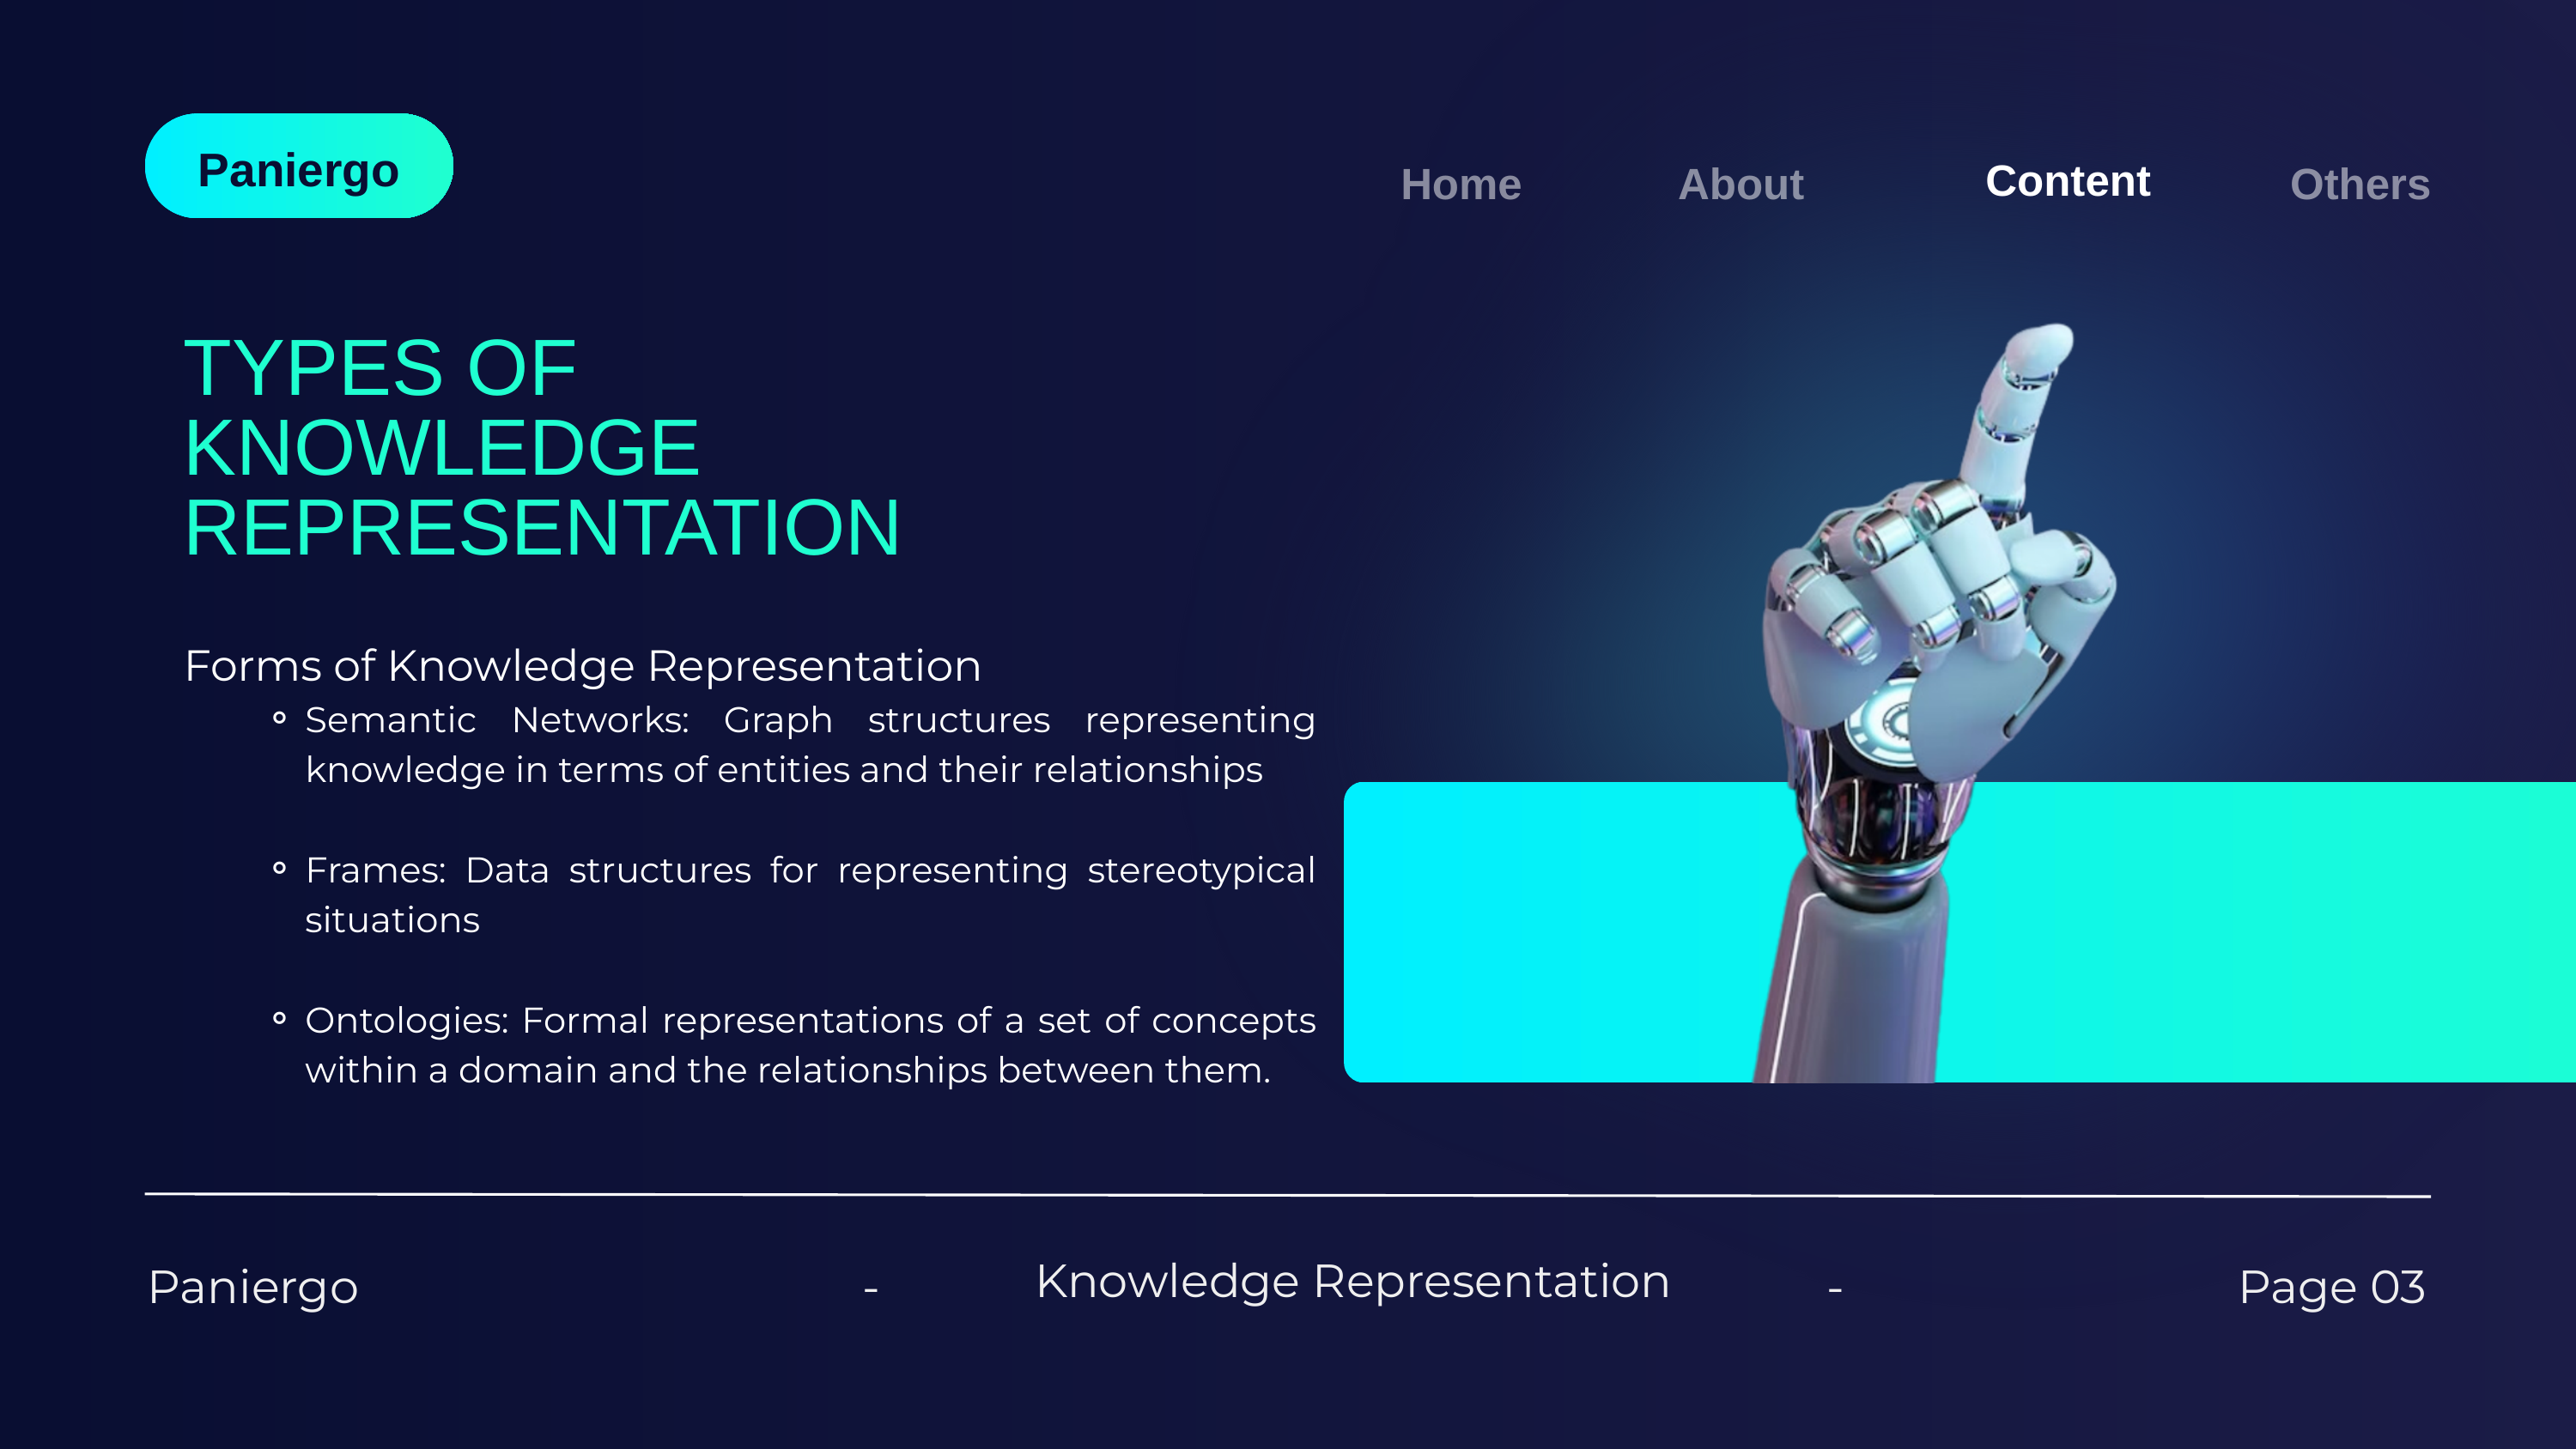

Paniergo
Content
Home
Others
About

TYPES OF
KNOWLEDGE REPRESENTATION
Forms of Knowledge Representation
Semantic Networks: Graph structures representing knowledge in terms of entities and their relationships

Frames: Data structures for representing stereotypical situations

Ontologies: Formal representations of a set of concepts within a domain and the relationships between them.

Knowledge Representation
Paniergo
-
-
Page 03